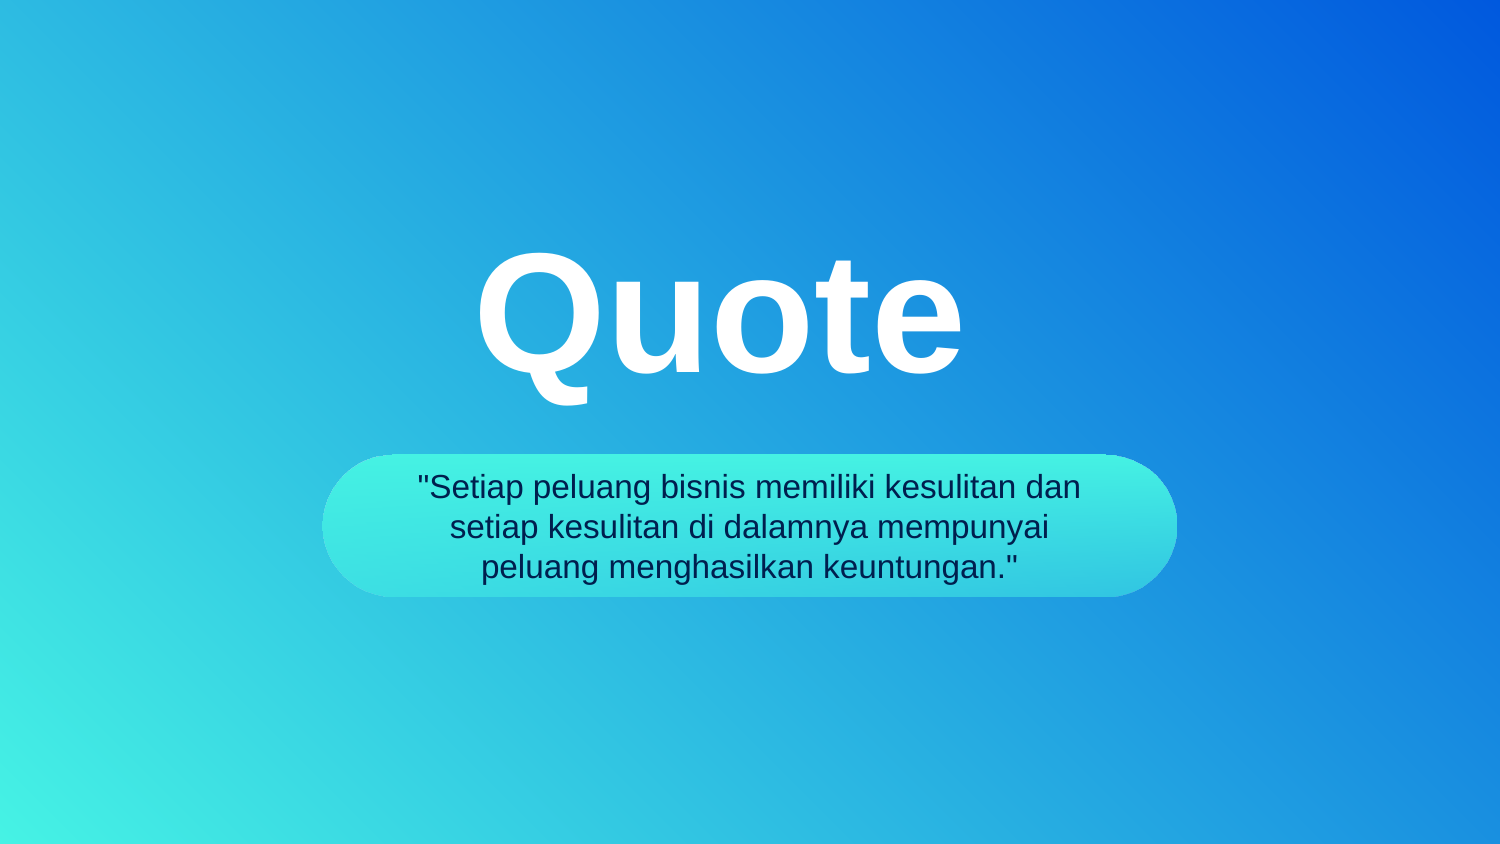

# Quote

"Setiap peluang bisnis memiliki kesulitan dan setiap kesulitan di dalamnya mempunyai peluang menghasilkan keuntungan."